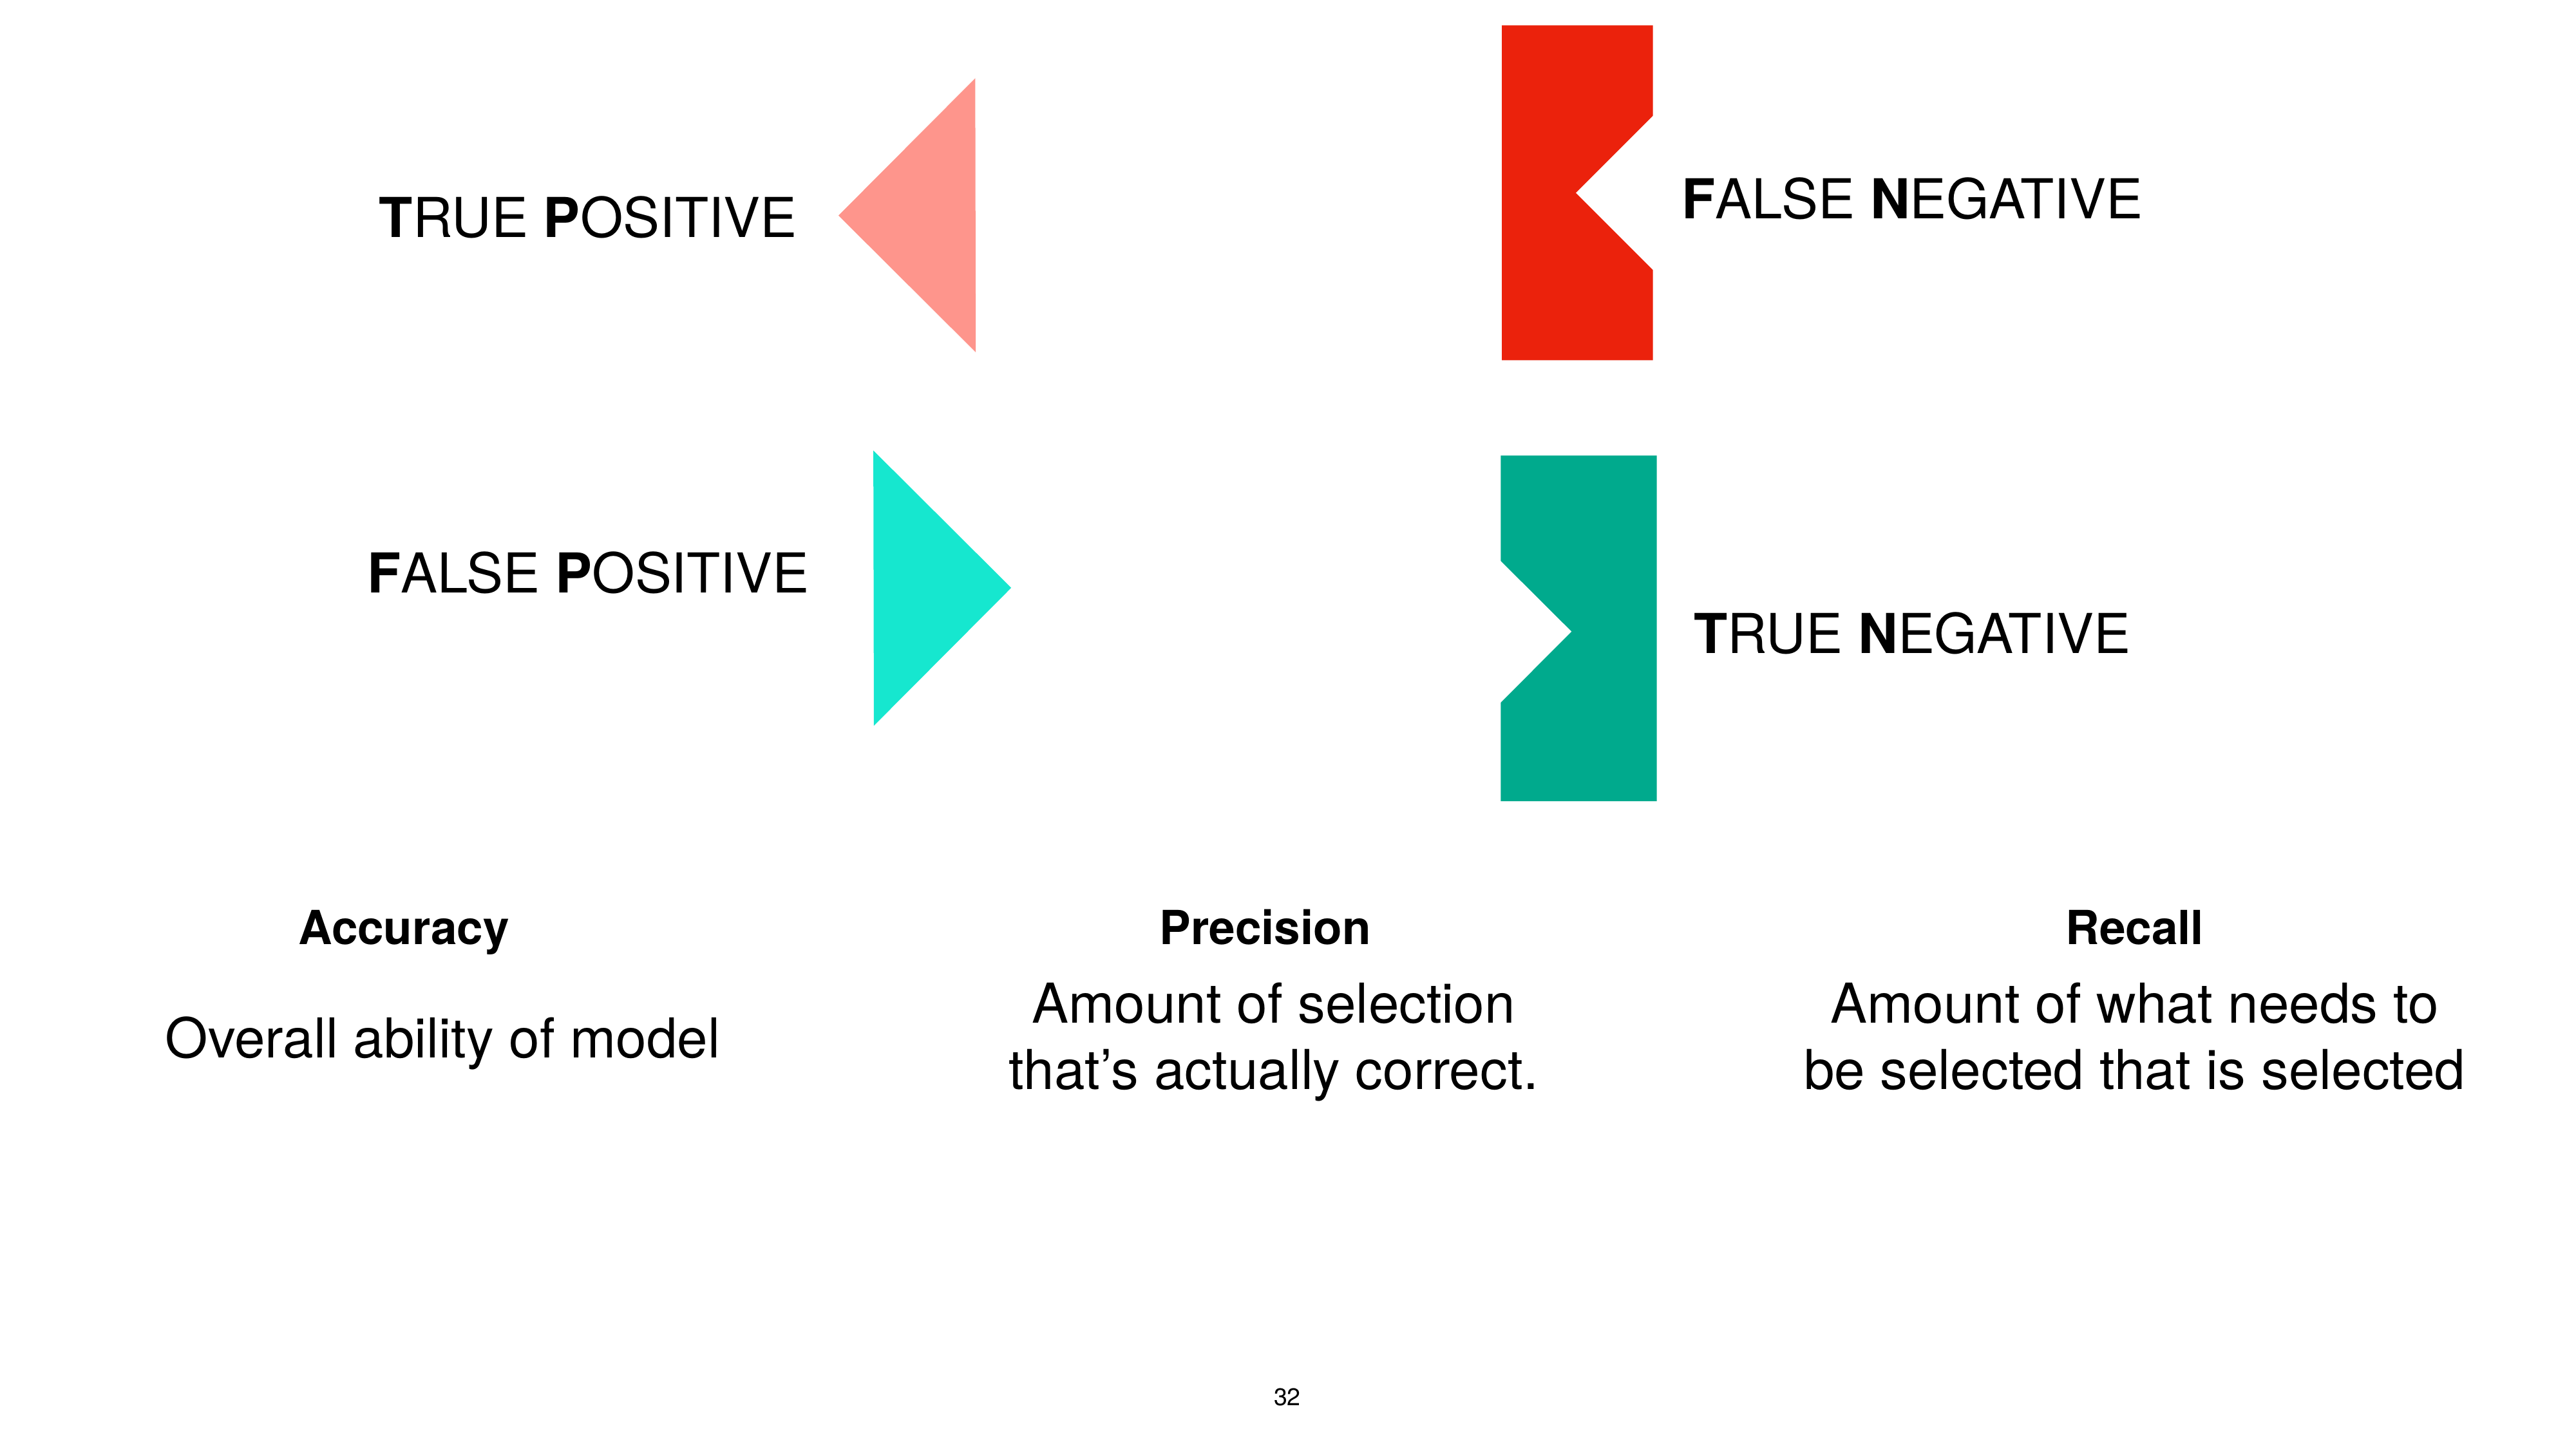

FALSE NEGATIVE

TRUE POSITIVE

FALSE POSITIVE

TRUE NEGATIVE

Accuracy
Precision
Recall
Amount of selection that’s actually correct.
Amount of what needs to be selected that is selected
Overall ability of model

32